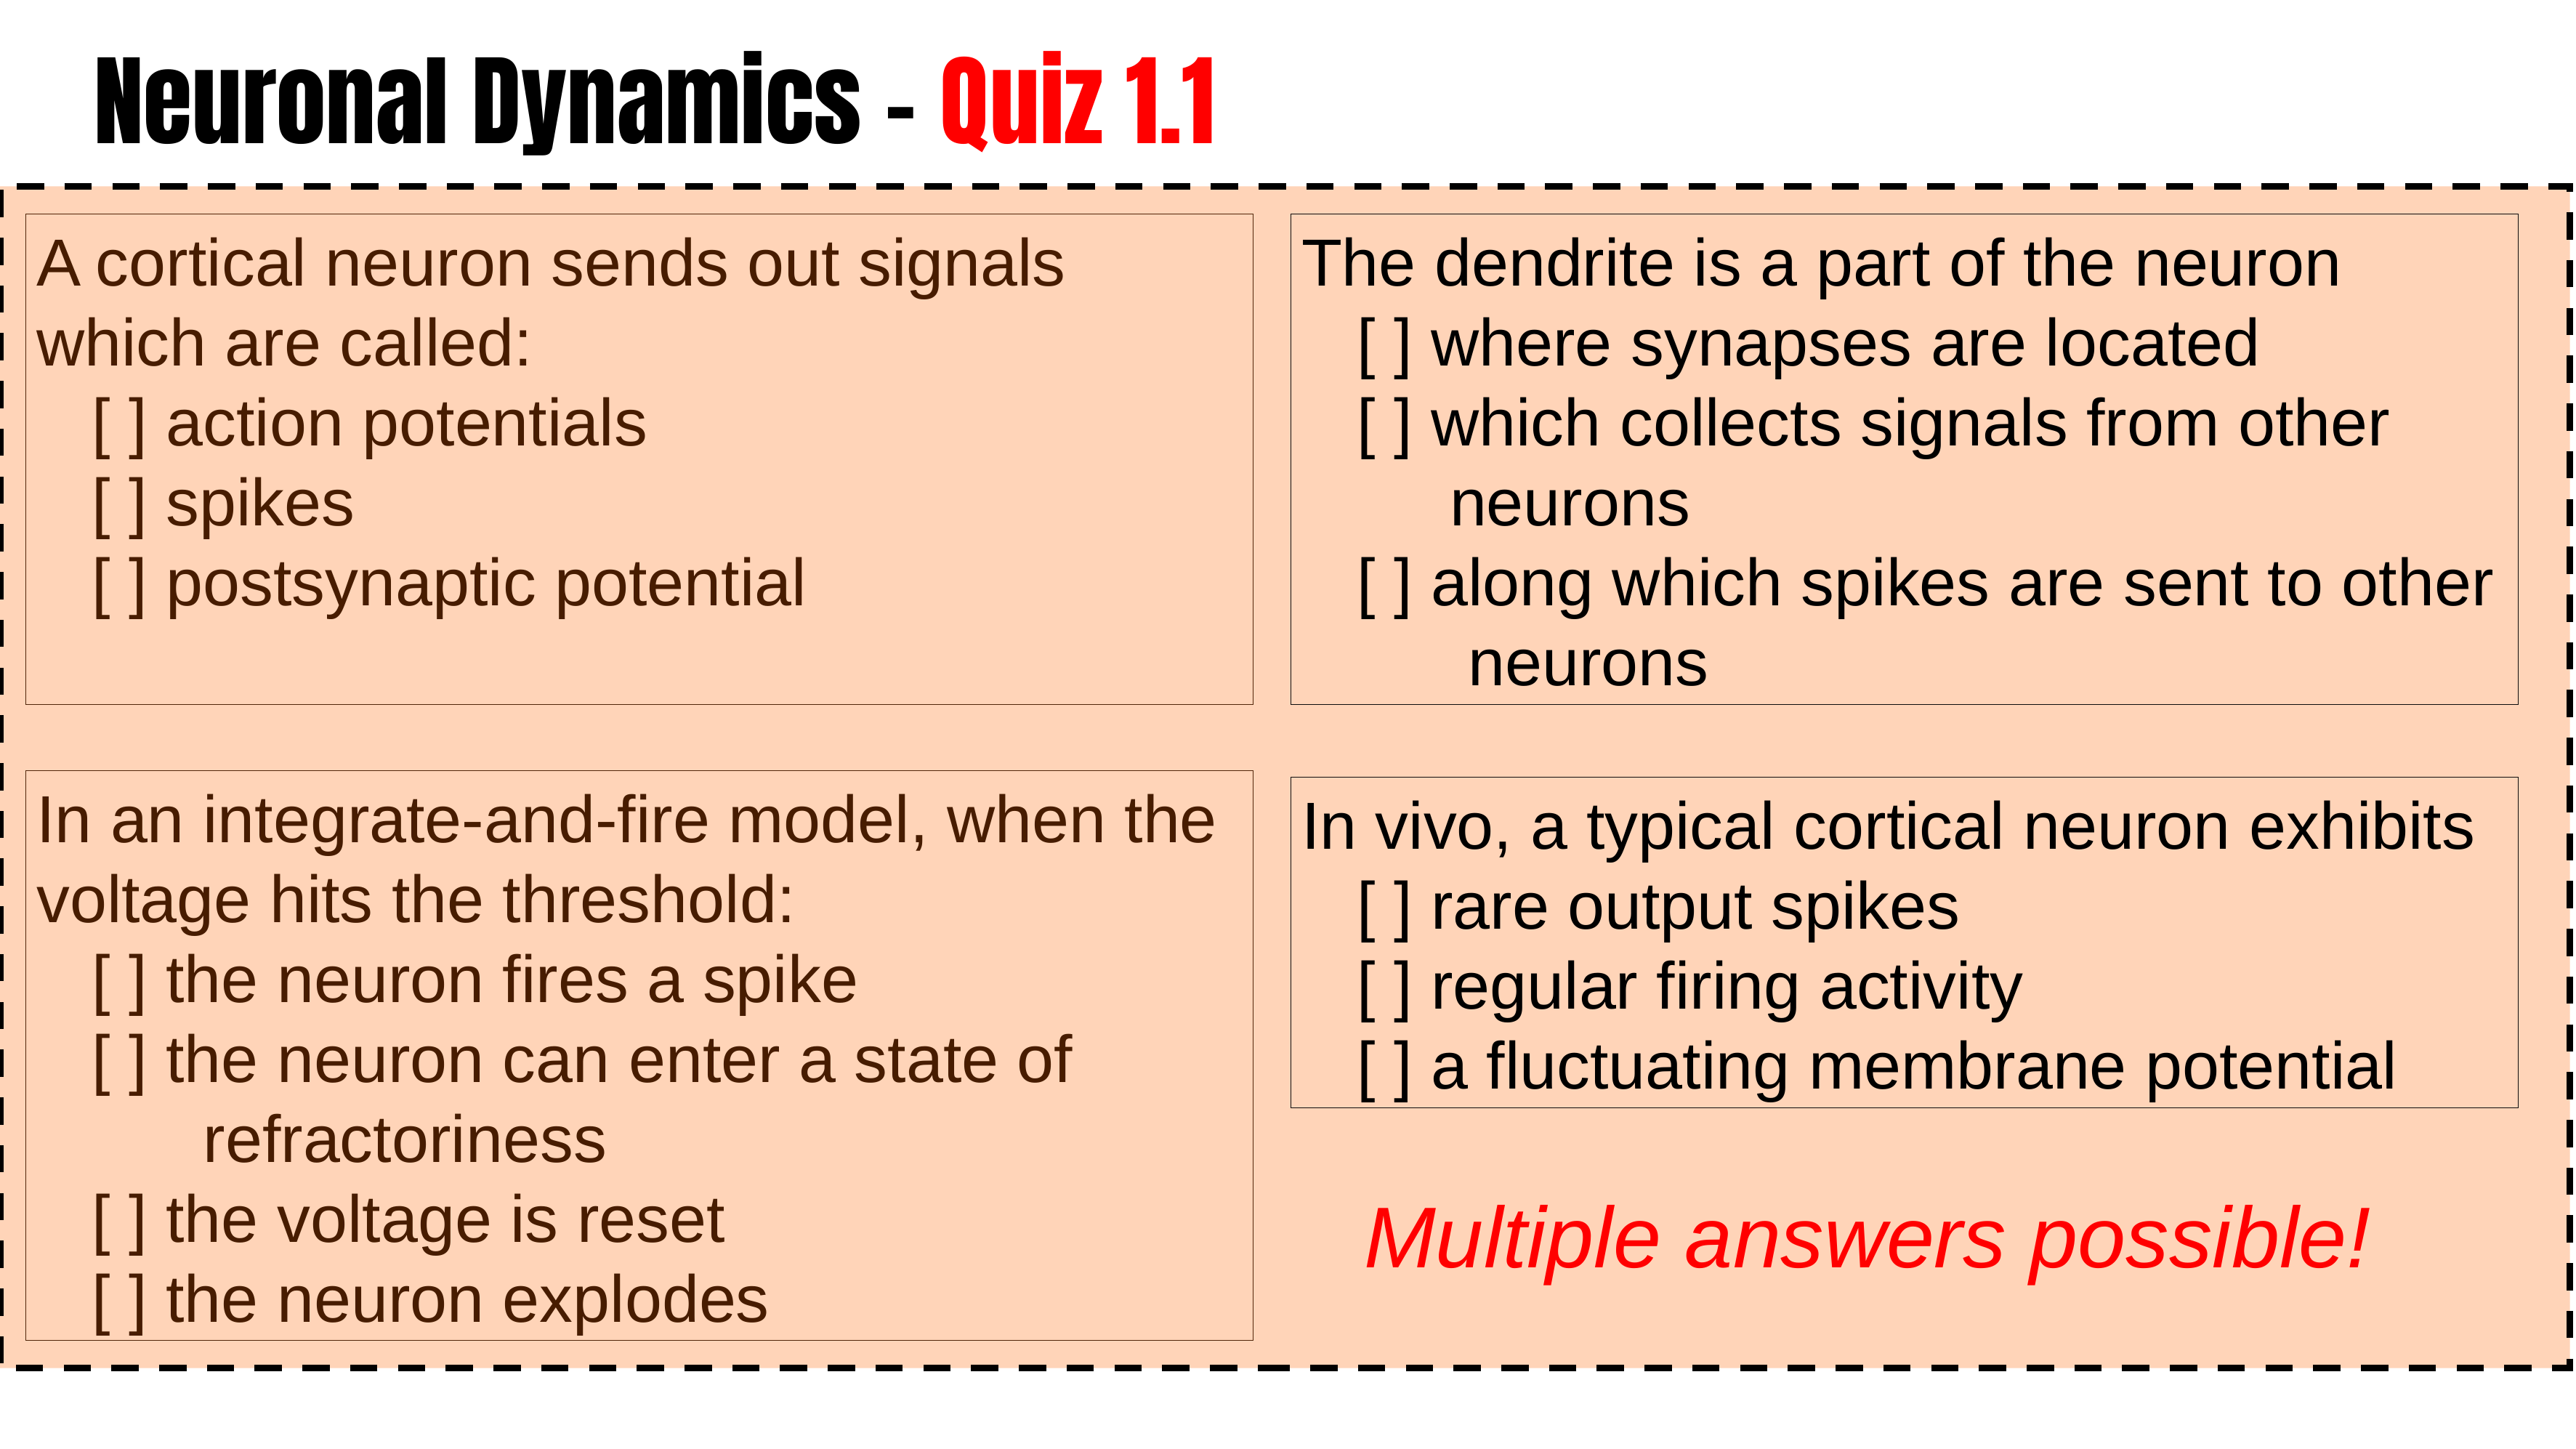

Neuronal Dynamics – Quiz 1.1

A cortical neuron sends out signals which are called:
   [ ] action potentials
   [ ] spikes
   [ ] postsynaptic potential

The dendrite is a part of the neuron
   [ ] where synapses are located
   [ ] which collects signals from other
        neurons
   [ ] along which spikes are sent to other
         neurons
In an integrate-and-fire model, when the voltage hits the threshold:
   [ ] the neuron fires a spike
   [ ] the neuron can enter a state of
         refractoriness
   [ ] the voltage is reset
   [ ] the neuron explodes
In vivo, a typical cortical neuron exhibits
   [ ] rare output spikes
   [ ] regular firing activity
   [ ] a fluctuating membrane potential
Multiple answers possible!